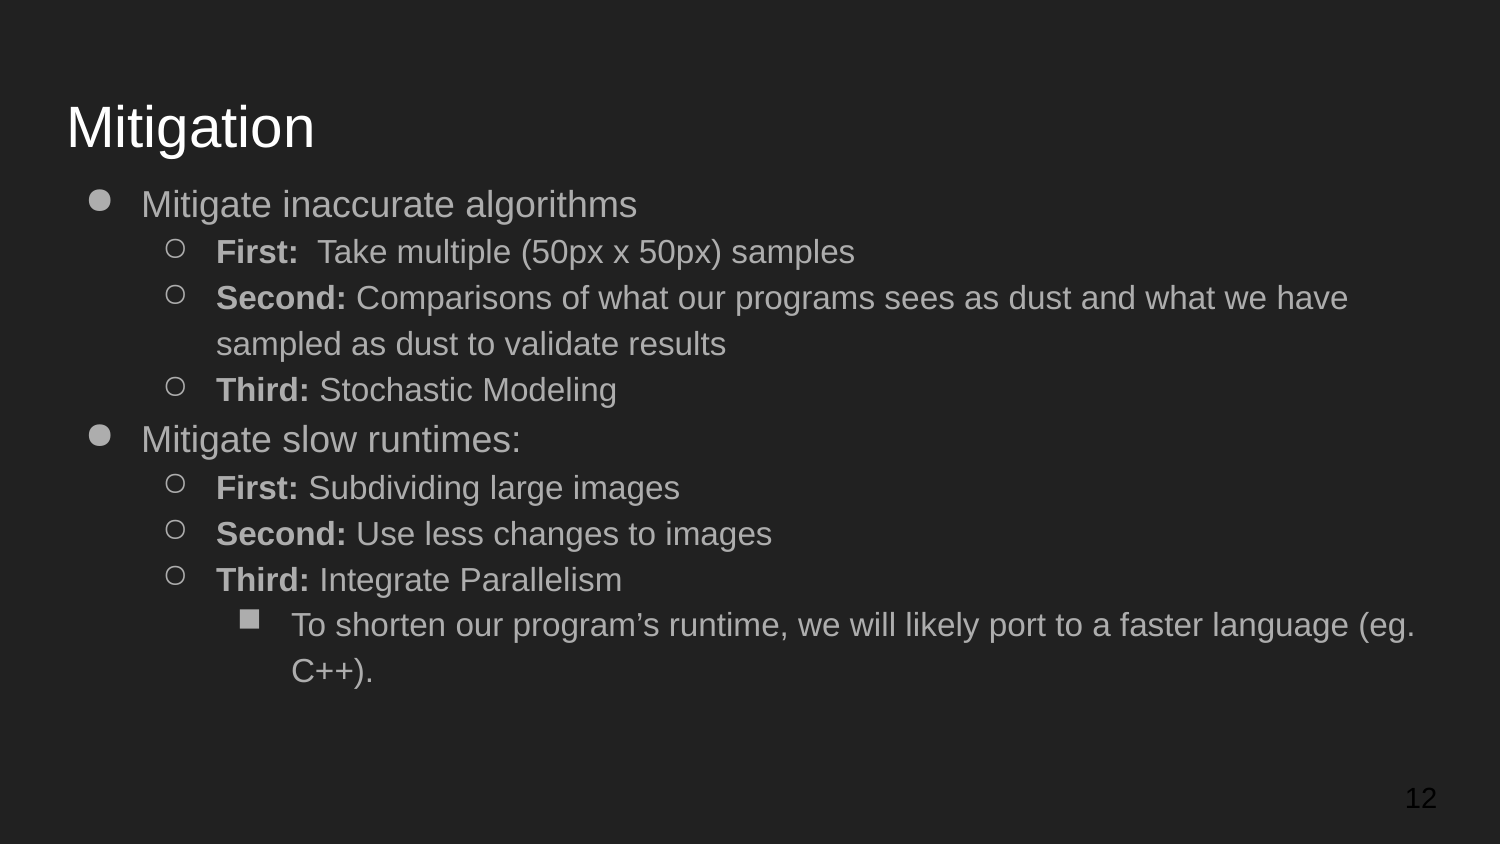

# Mitigation
Mitigate inaccurate algorithms
First:  Take multiple (50px x 50px) samples
Second: Comparisons of what our programs sees as dust and what we have sampled as dust to validate results
Third: Stochastic Modeling
Mitigate slow runtimes:
First: Subdividing large images
Second: Use less changes to images
Third: Integrate Parallelism
To shorten our program’s runtime, we will likely port to a faster language (eg. C++).

12